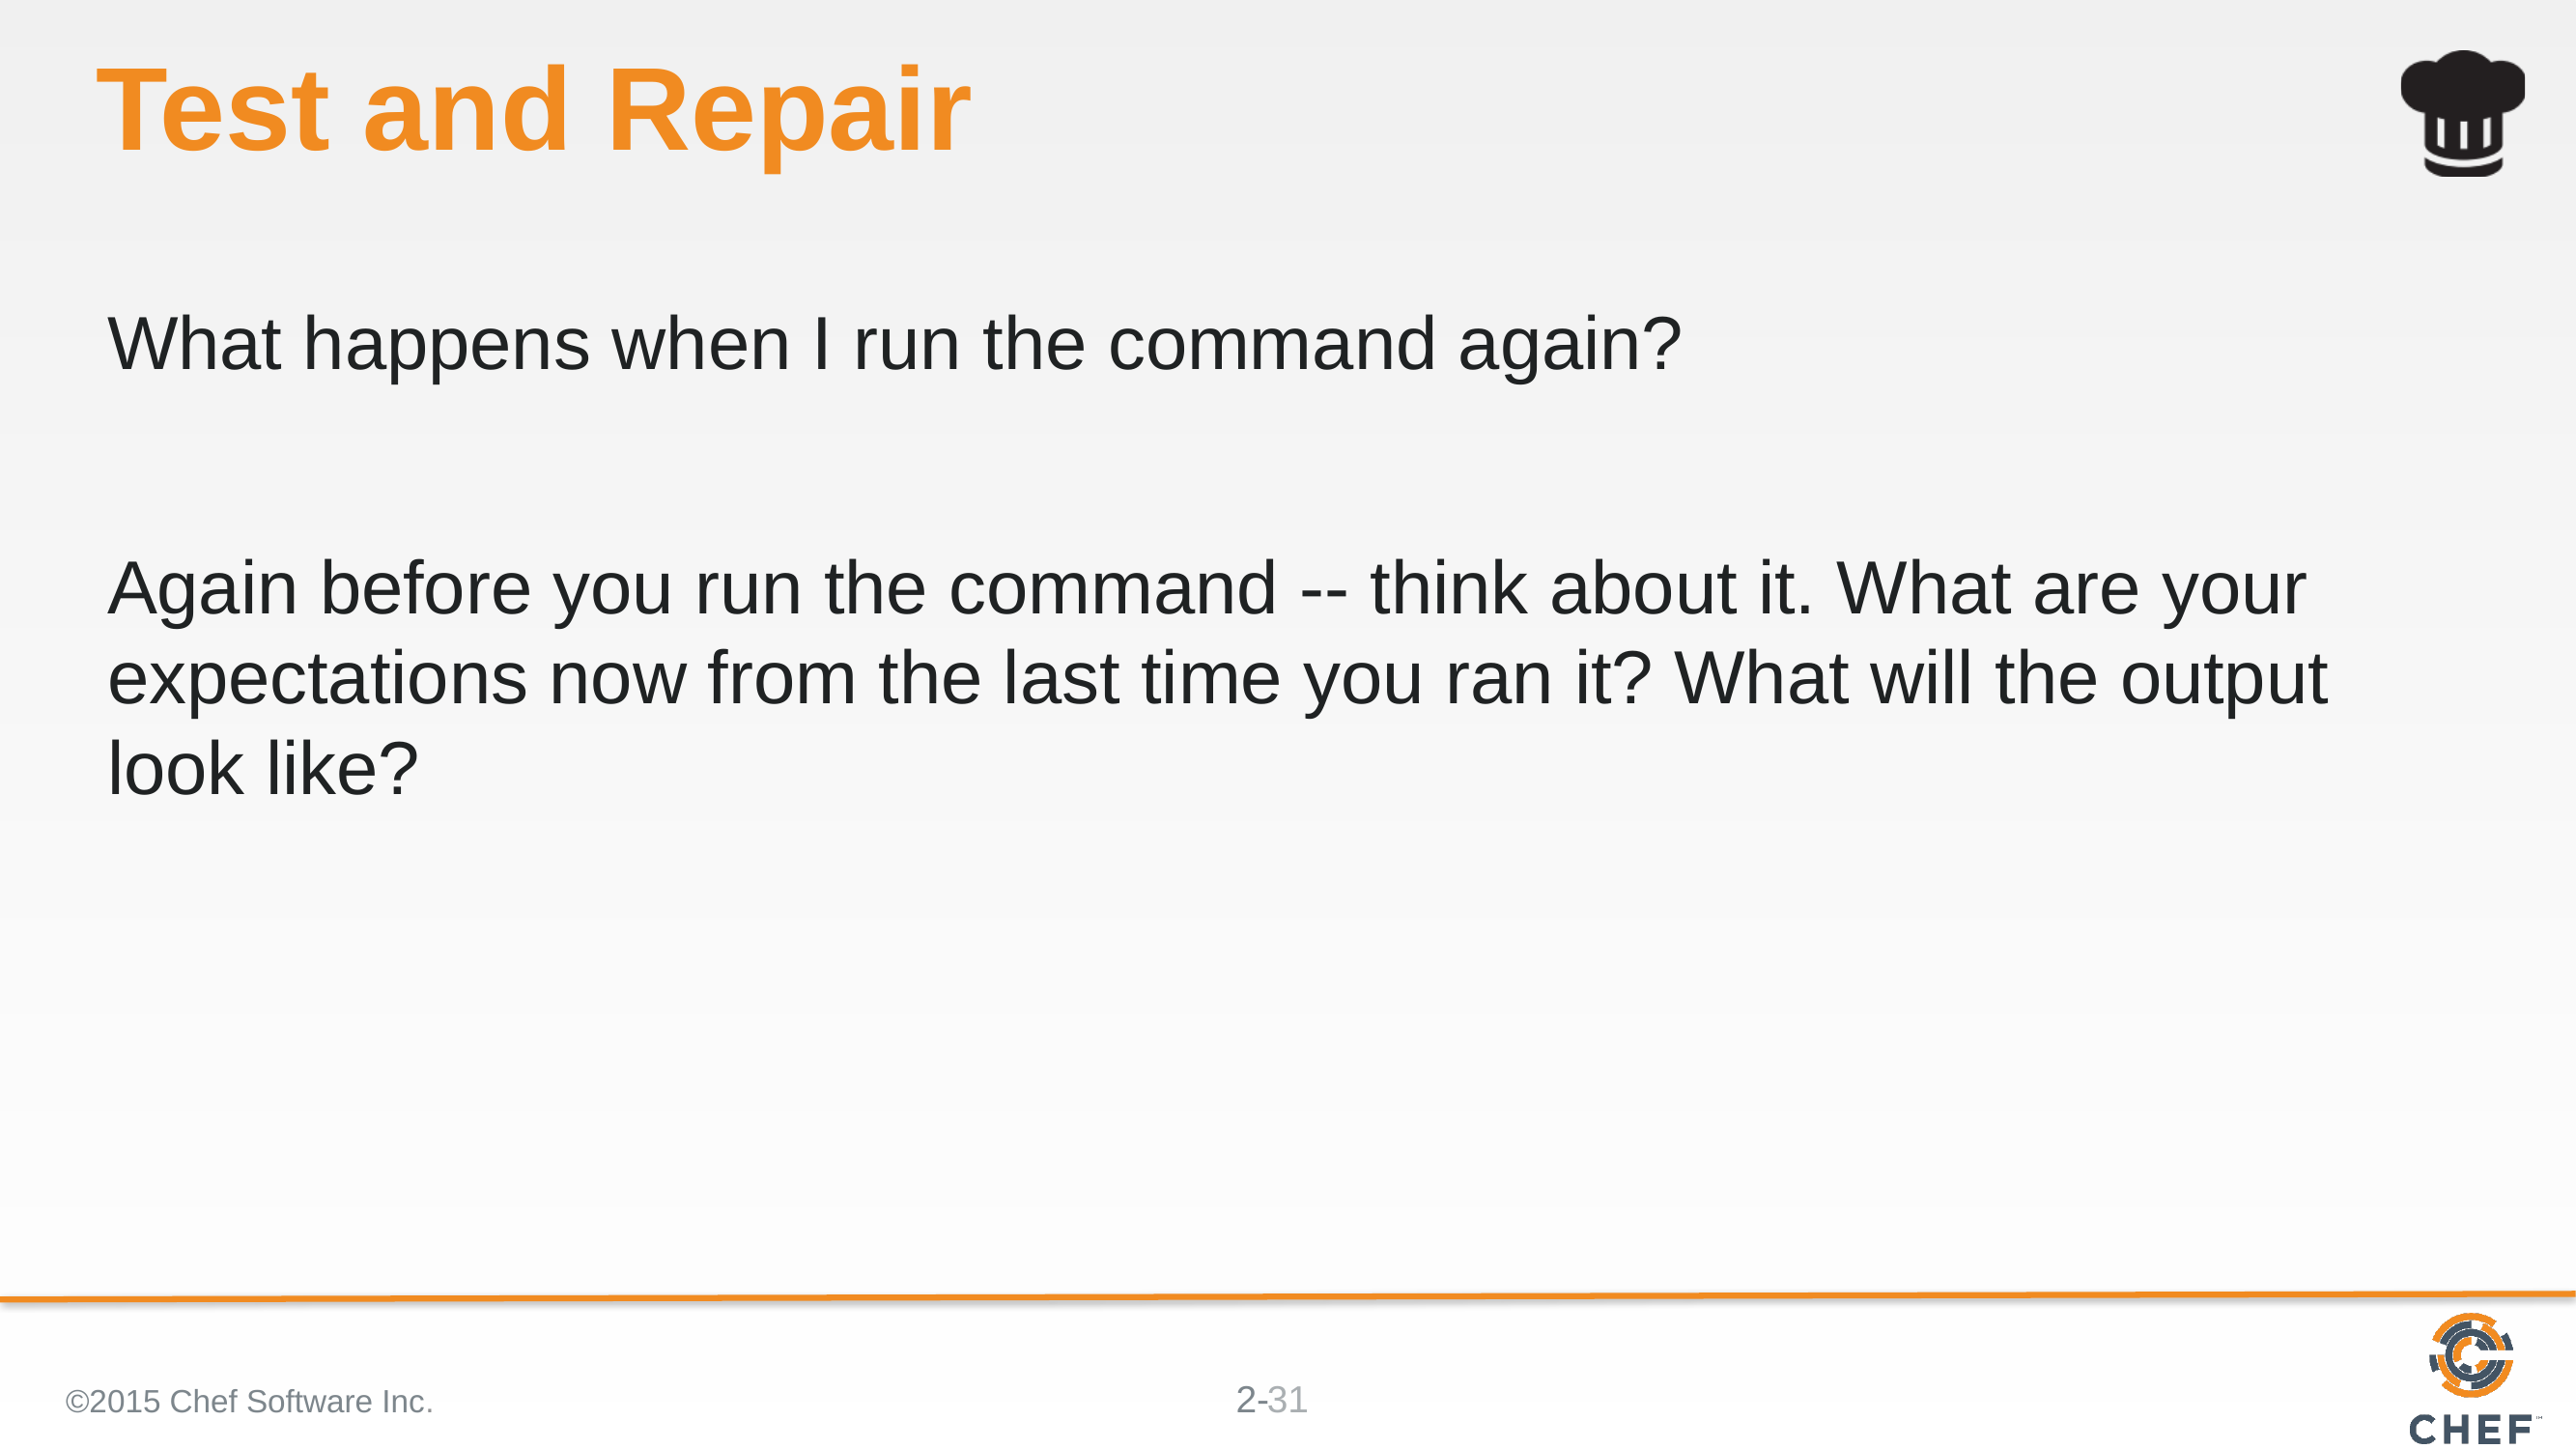

# Test and Repair
What happens when I run the command again?

Again before you run the command -- think about it. What are your expectations now from the last time you ran it? What will the output look like?

©2015 Chef Software Inc.
31